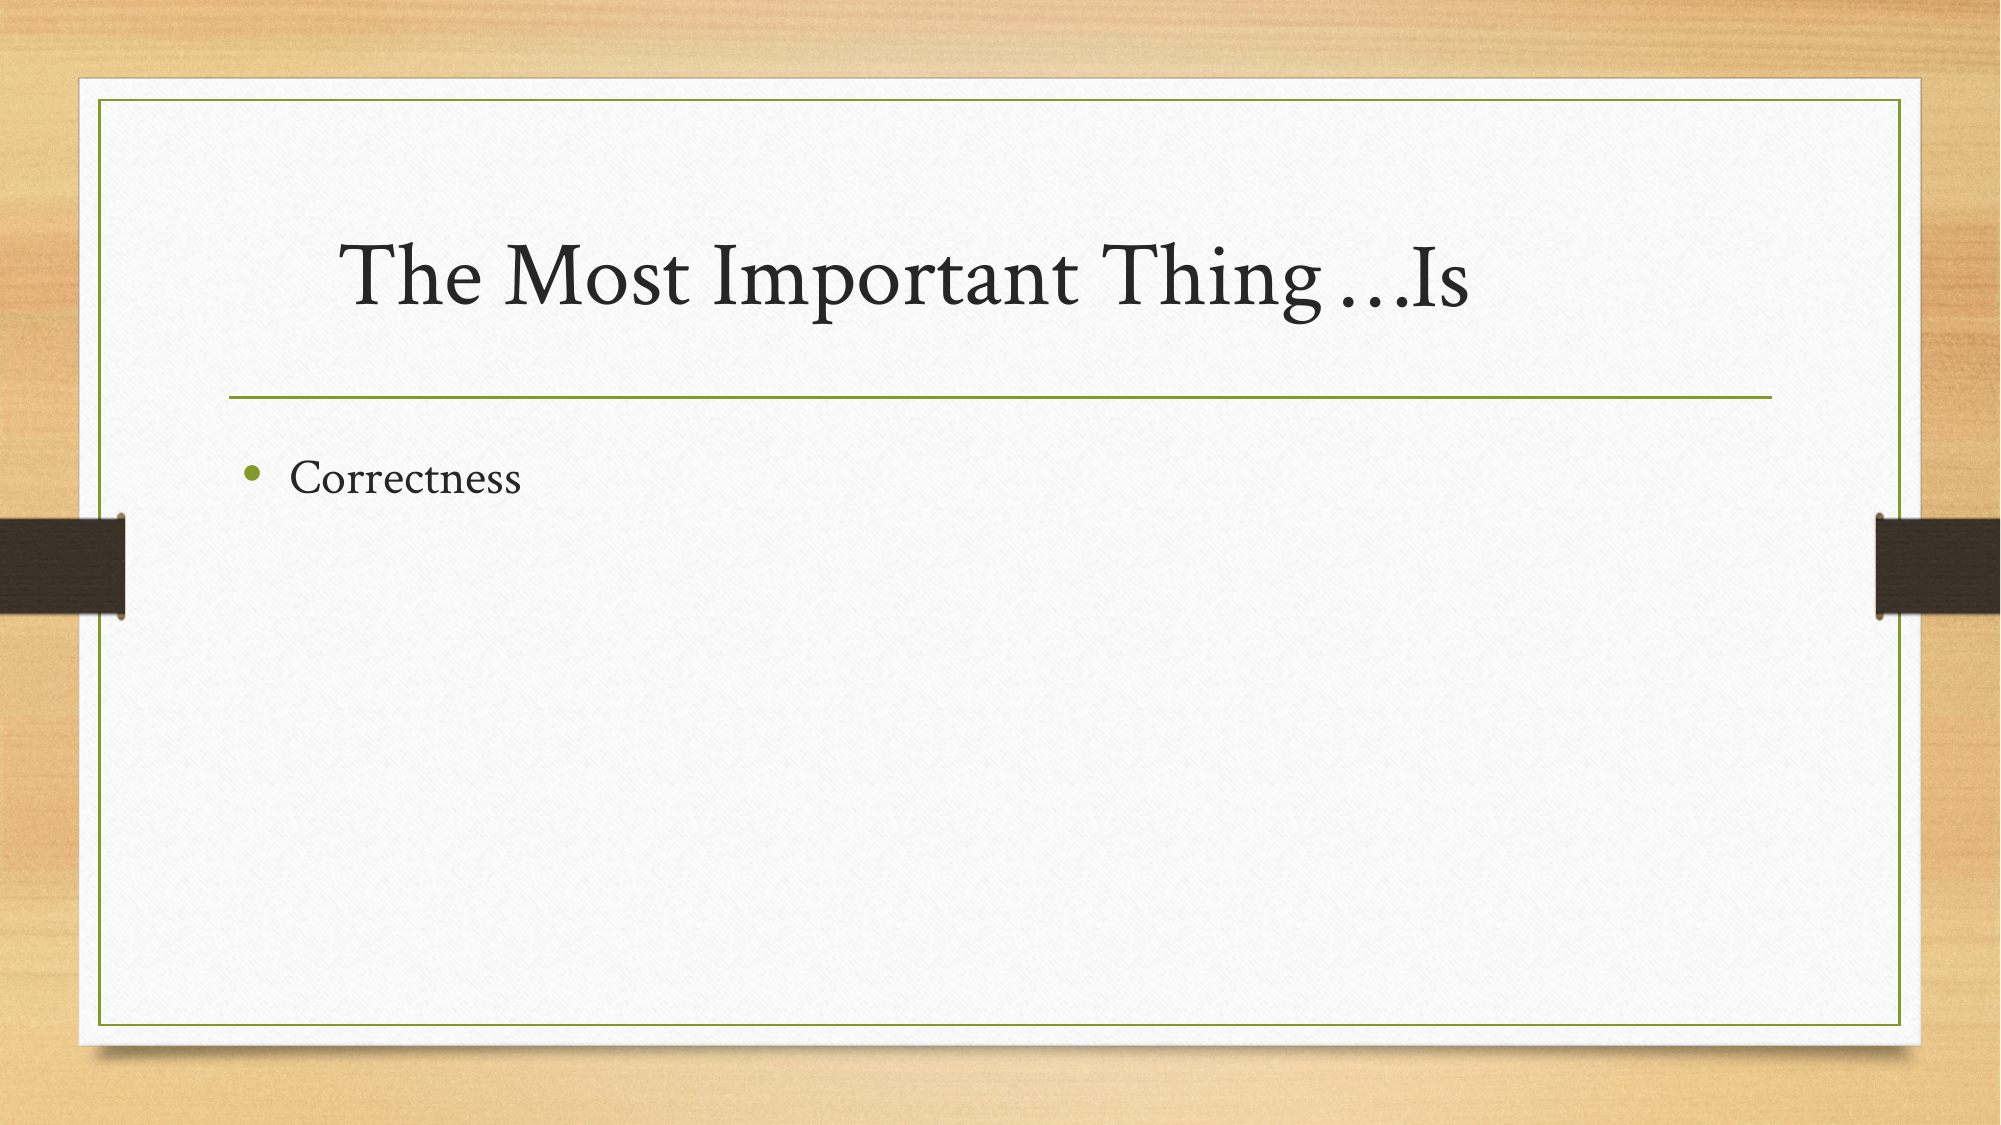

# The Most Important Thing
…Is
Correctness